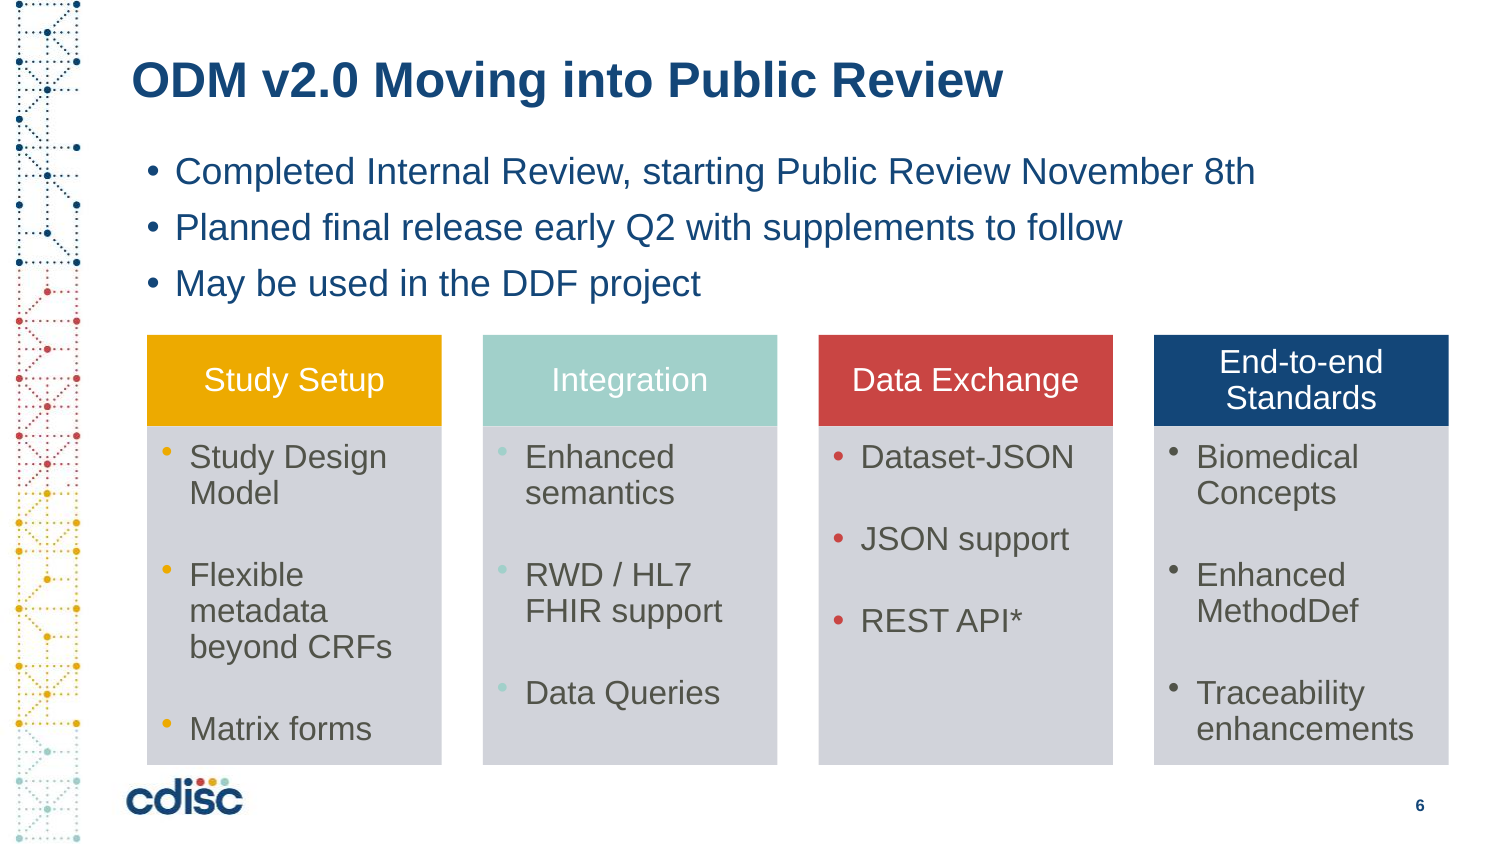

# ODM v2.0 Moving into Public Review
Completed Internal Review, starting Public Review November 8th
Planned final release early Q2 with supplements to follow
May be used in the DDF project

Study Setup
Study Design Model

Flexible metadata beyond CRFs

Matrix forms
Integration
Enhanced semantics

RWD / HL7 FHIR support

Data Queries
Data Exchange
Dataset-JSON

JSON support

REST API*

End-to-end Standards
Biomedical Concepts

Enhanced MethodDef

Traceability enhancements
6